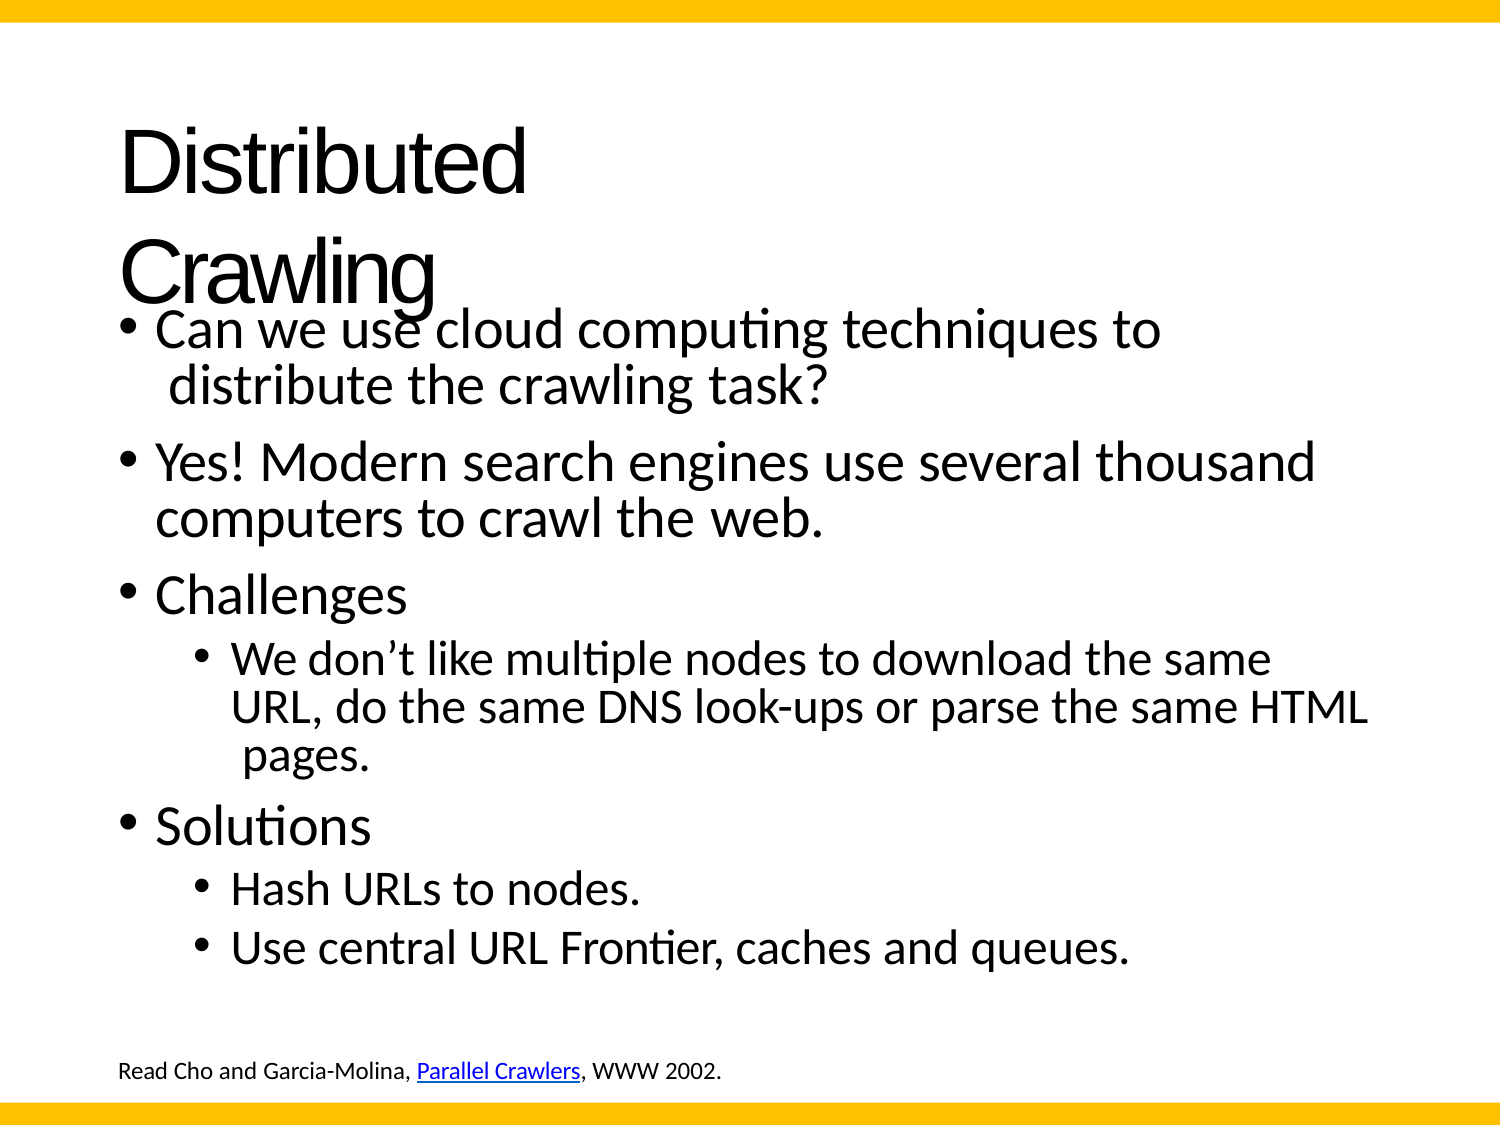

# Distributed Crawling
Can we use cloud computing techniques to  distribute the crawling task?
Yes! Modern search engines use several thousand  computers to crawl the web.
Challenges
We don’t like multiple nodes to download the same  URL, do the same DNS look-ups or parse the same HTML  pages.
Solutions
Hash URLs to nodes.
Use central URL Frontier, caches and queues.
Read Cho and Garcia-Molina, Parallel Crawlers, WWW 2002.